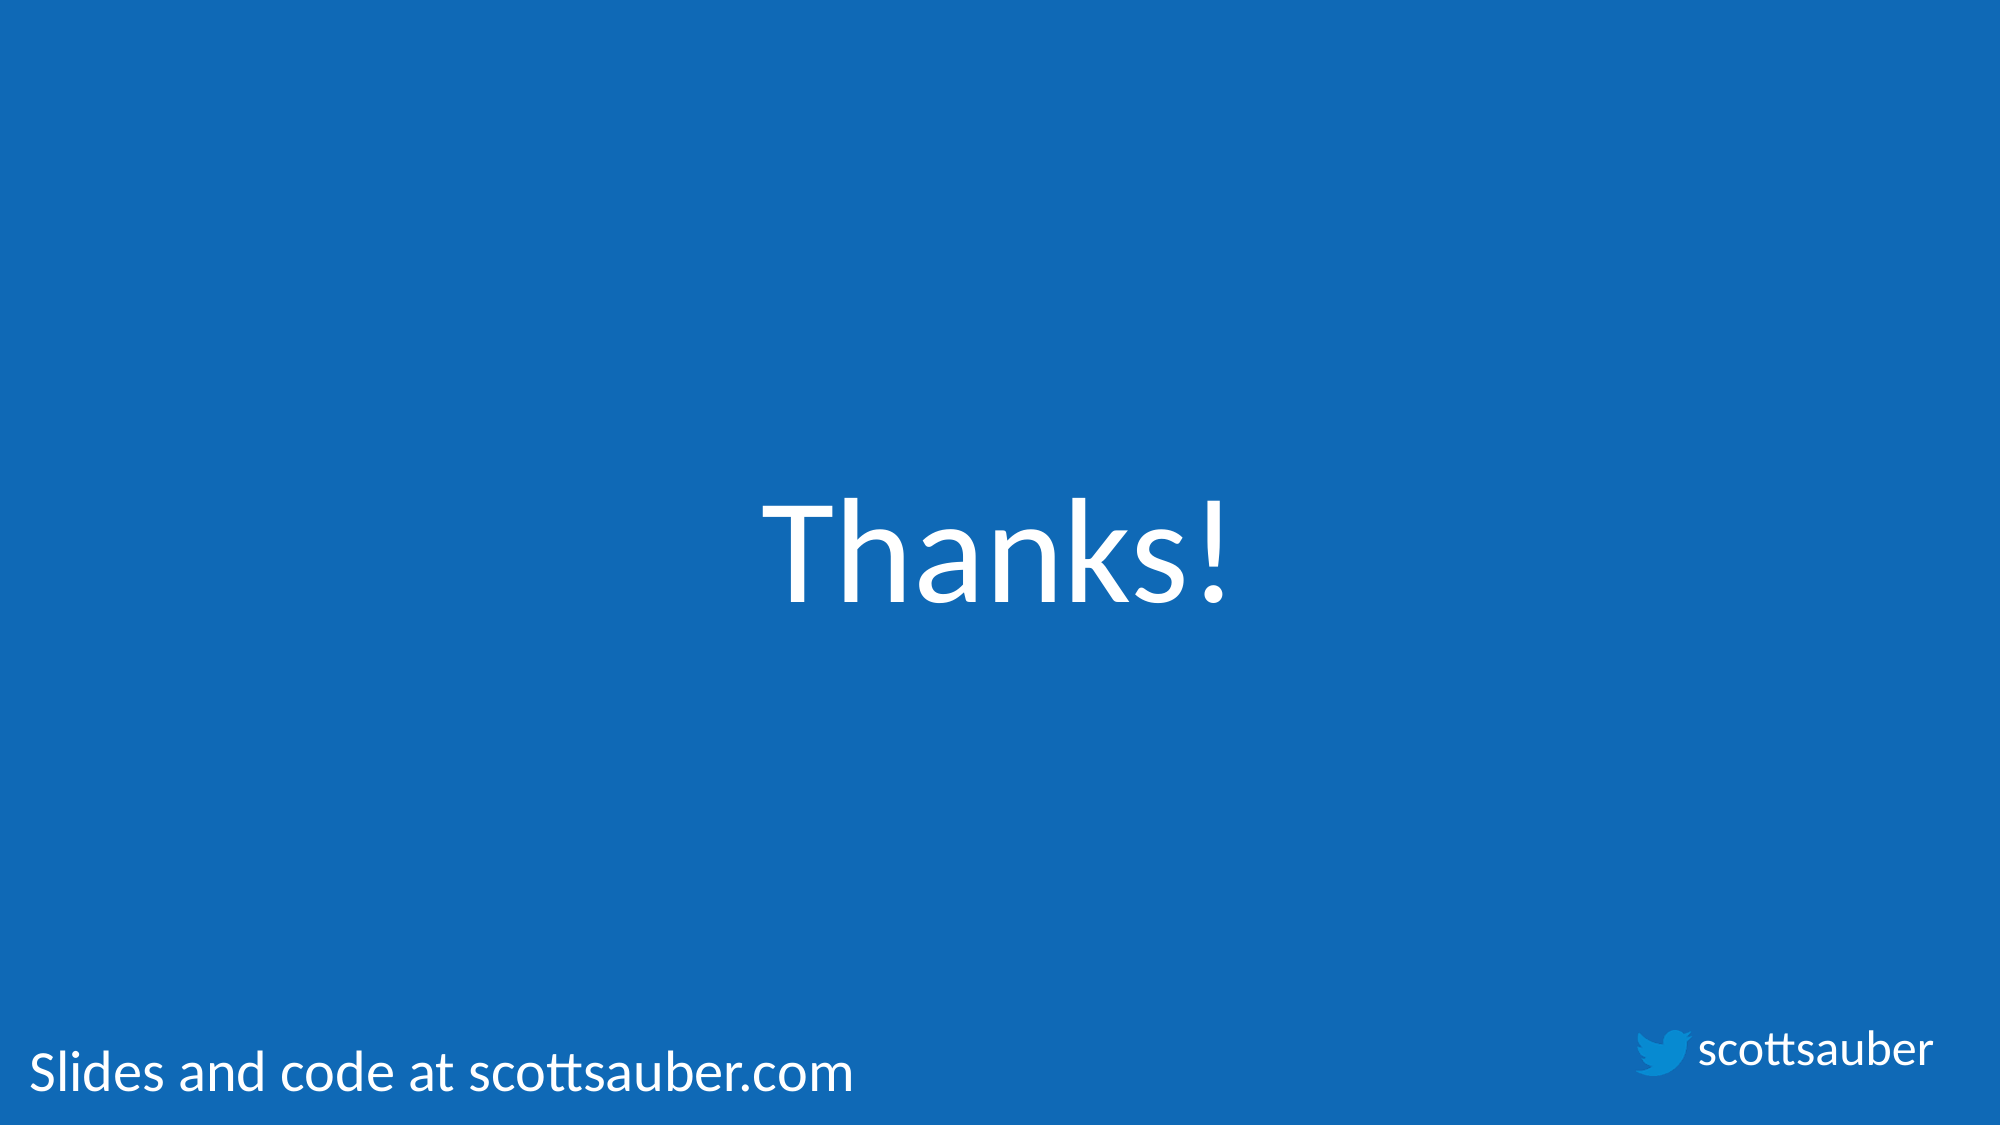

# Thanks!

Slides and code at scottsauber.com
scottsauber